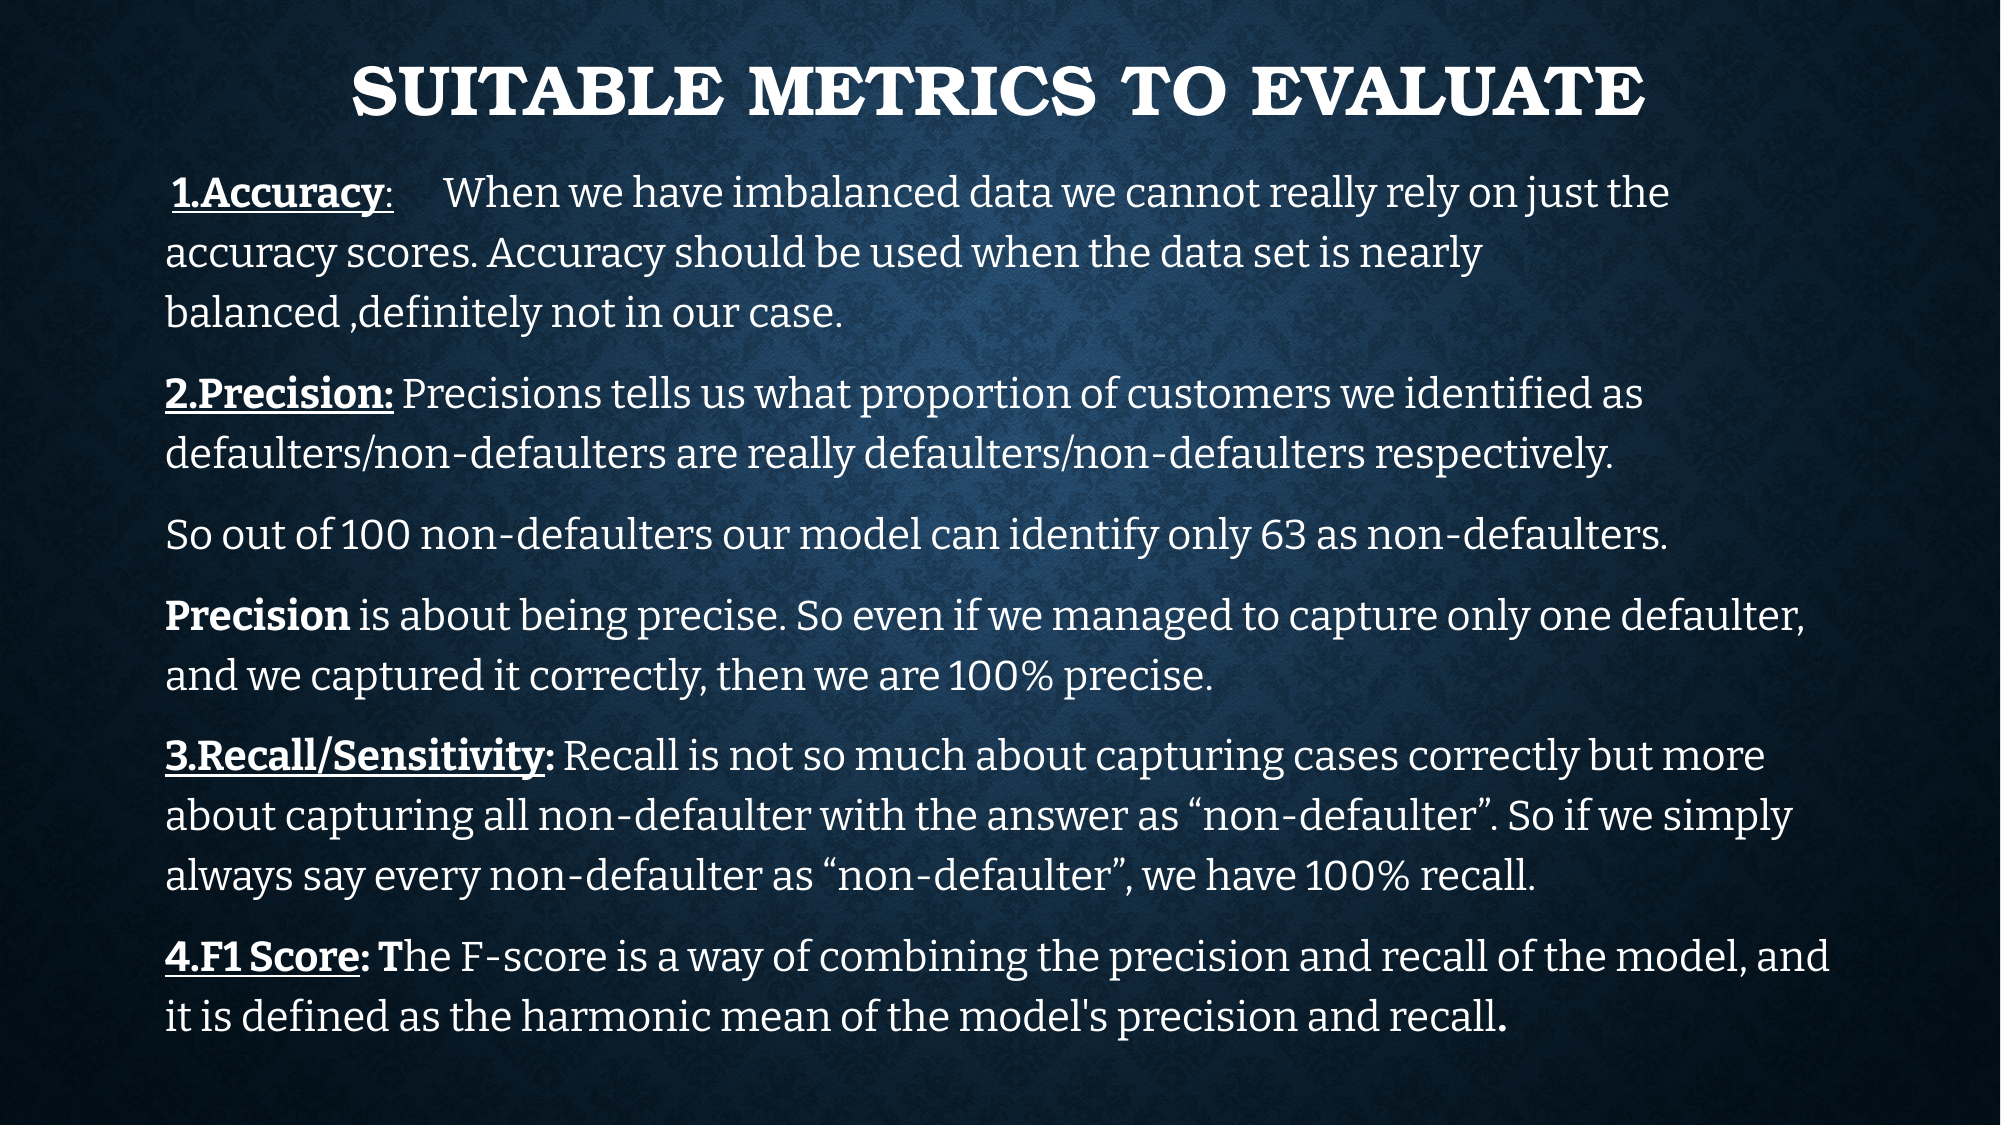

# Suitable metrics to evaluate
 1.Accuracy:      When we have imbalanced data we cannot really rely on just the accuracy scores. Accuracy should be used when the data set is nearly balanced ,definitely not in our case.
2.Precision: Precisions tells us what proportion of customers we identified as defaulters/non-defaulters are really defaulters/non-defaulters respectively.
So out of 100 non-defaulters our model can identify only 63 as non-defaulters.
Precision is about being precise. So even if we managed to capture only one defaulter, and we captured it correctly, then we are 100% precise.
3.Recall/Sensitivity: Recall is not so much about capturing cases correctly but more about capturing all non-defaulter with the answer as “non-defaulter”. So if we simply always say every non-defaulter as “non-defaulter”, we have 100% recall.
4.F1 Score: The F-score is a way of combining the precision and recall of the model, and it is defined as the harmonic mean of the model's precision and recall.